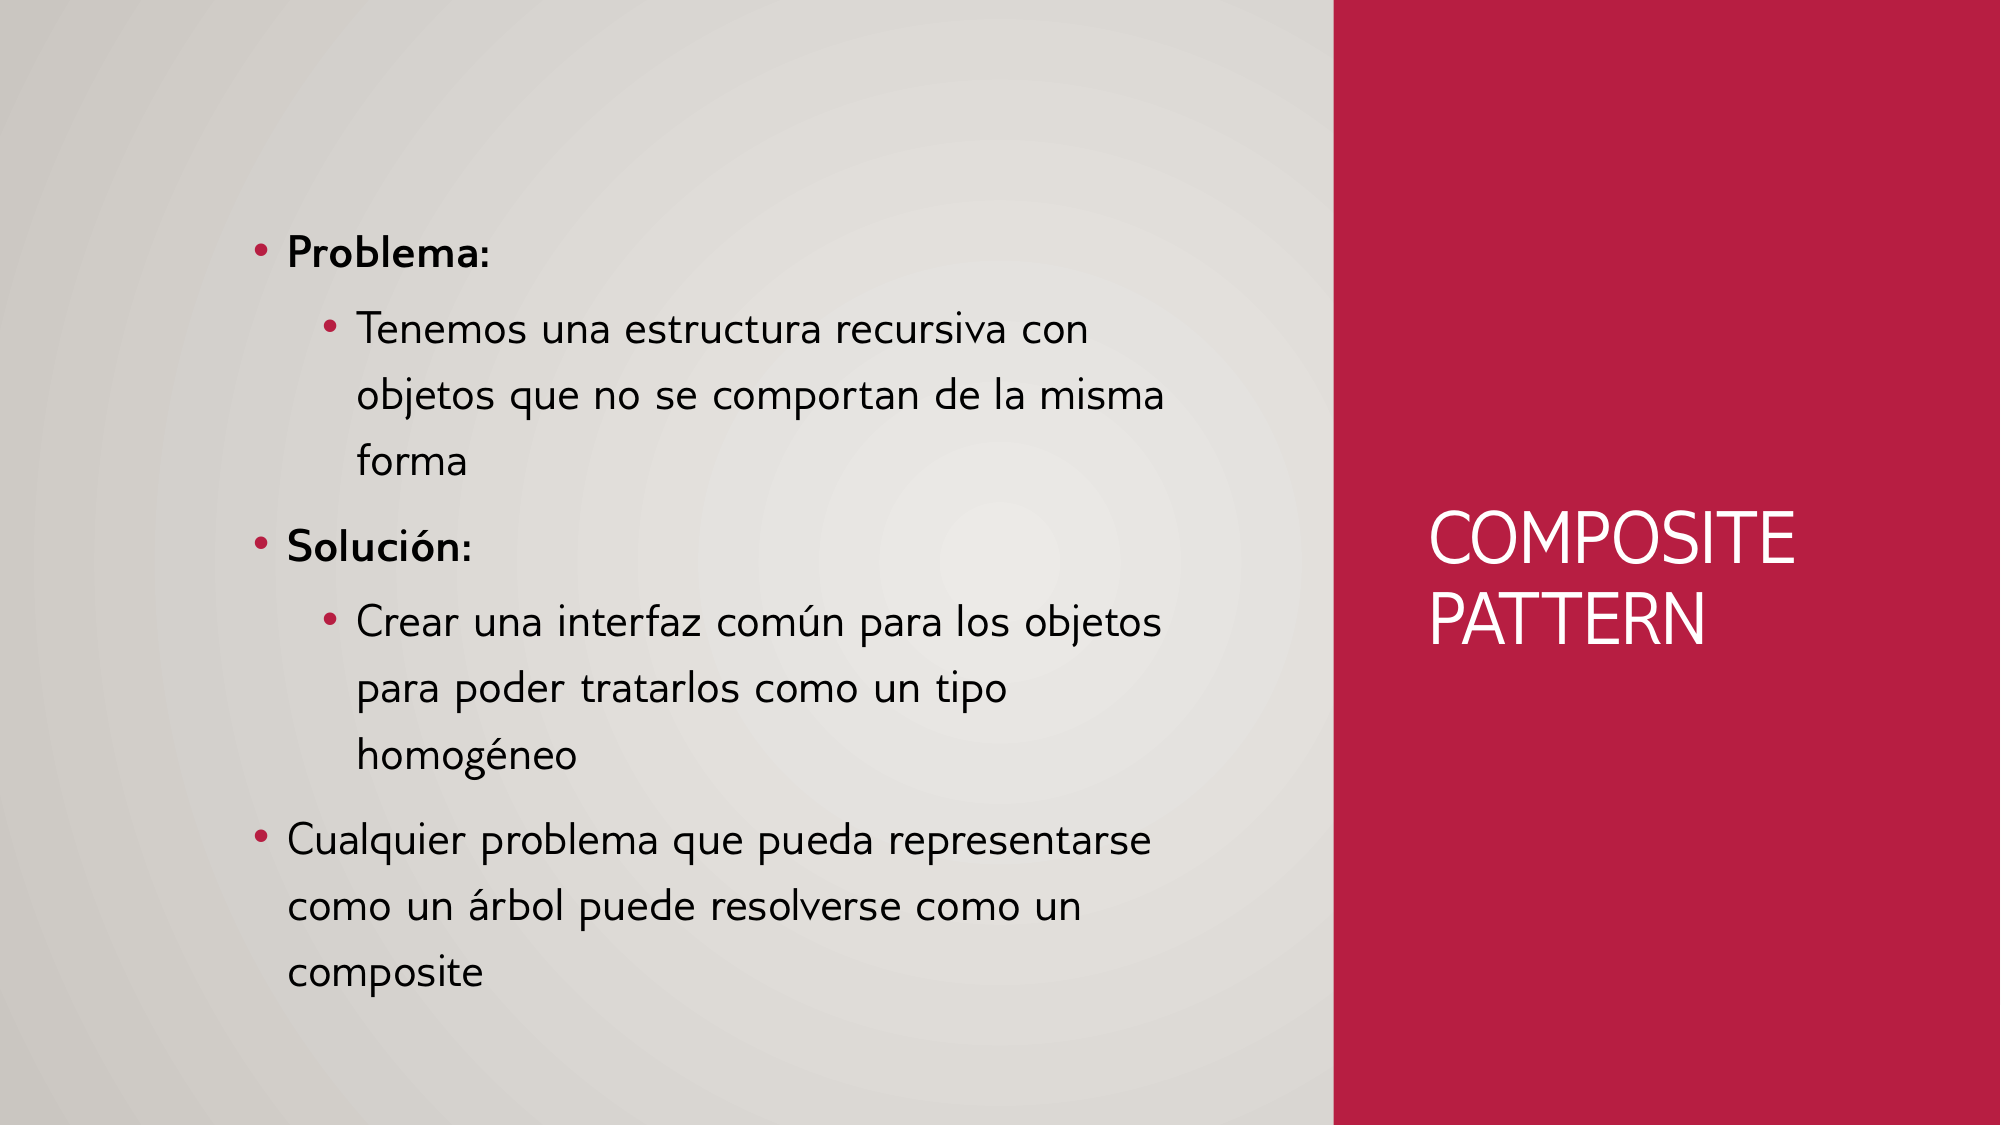

# Composite pattern
Problema:
Tenemos una estructura recursiva con objetos que no se comportan de la misma forma
Solución:
Crear una interfaz común para los objetos para poder tratarlos como un tipo homogéneo
Cualquier problema que pueda representarse como un árbol puede resolverse como un composite